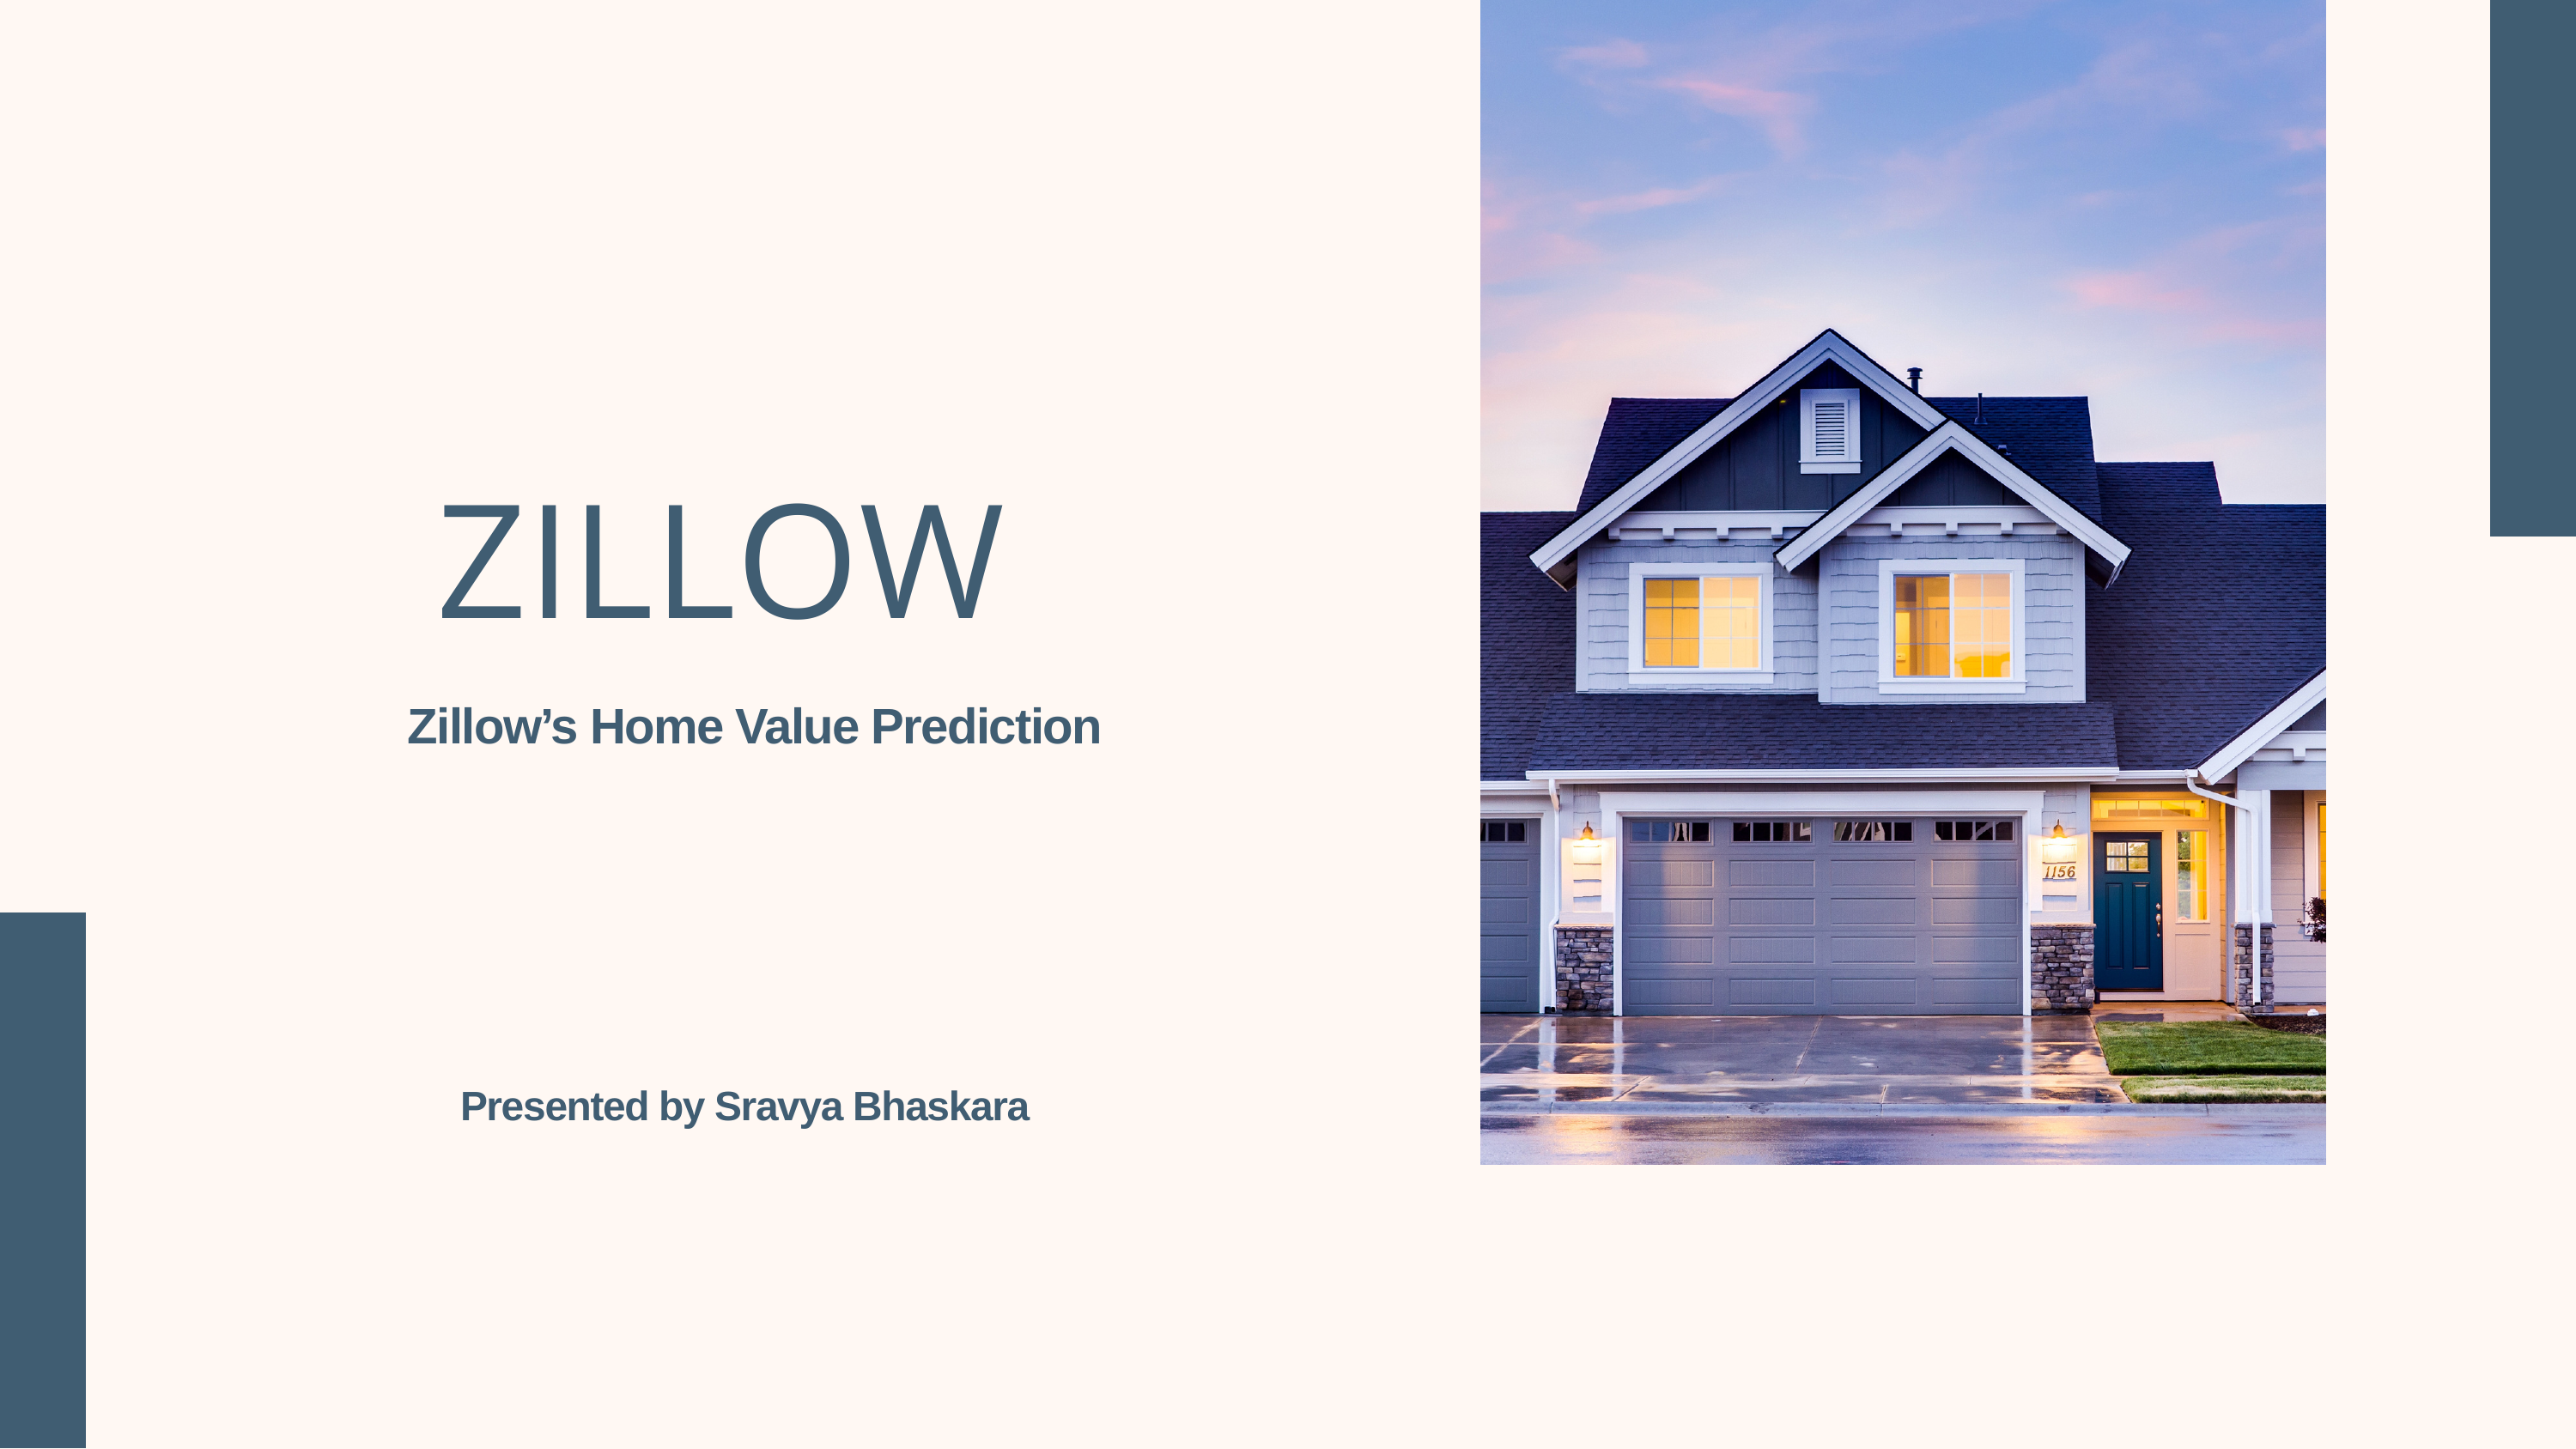

ZILLOW
Zillow’s Home Value Prediction

Presented by Sravya Bhaskara